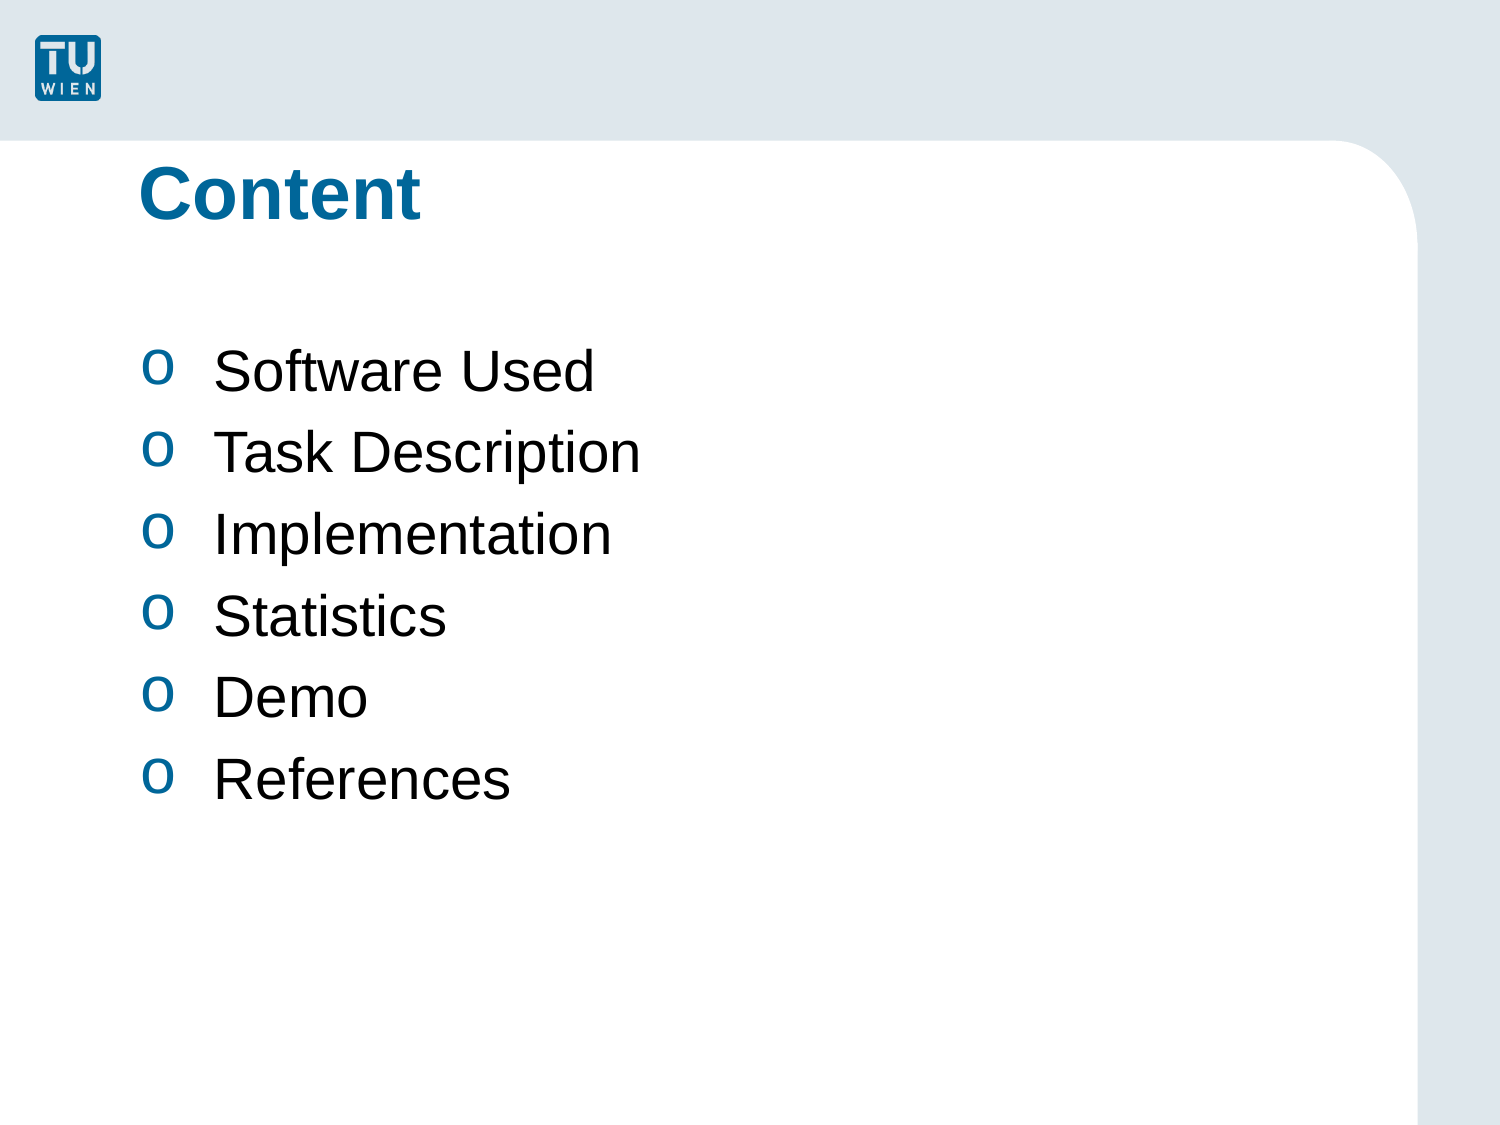

# Content
Software Used
Task Description
Implementation
Statistics
Demo
References